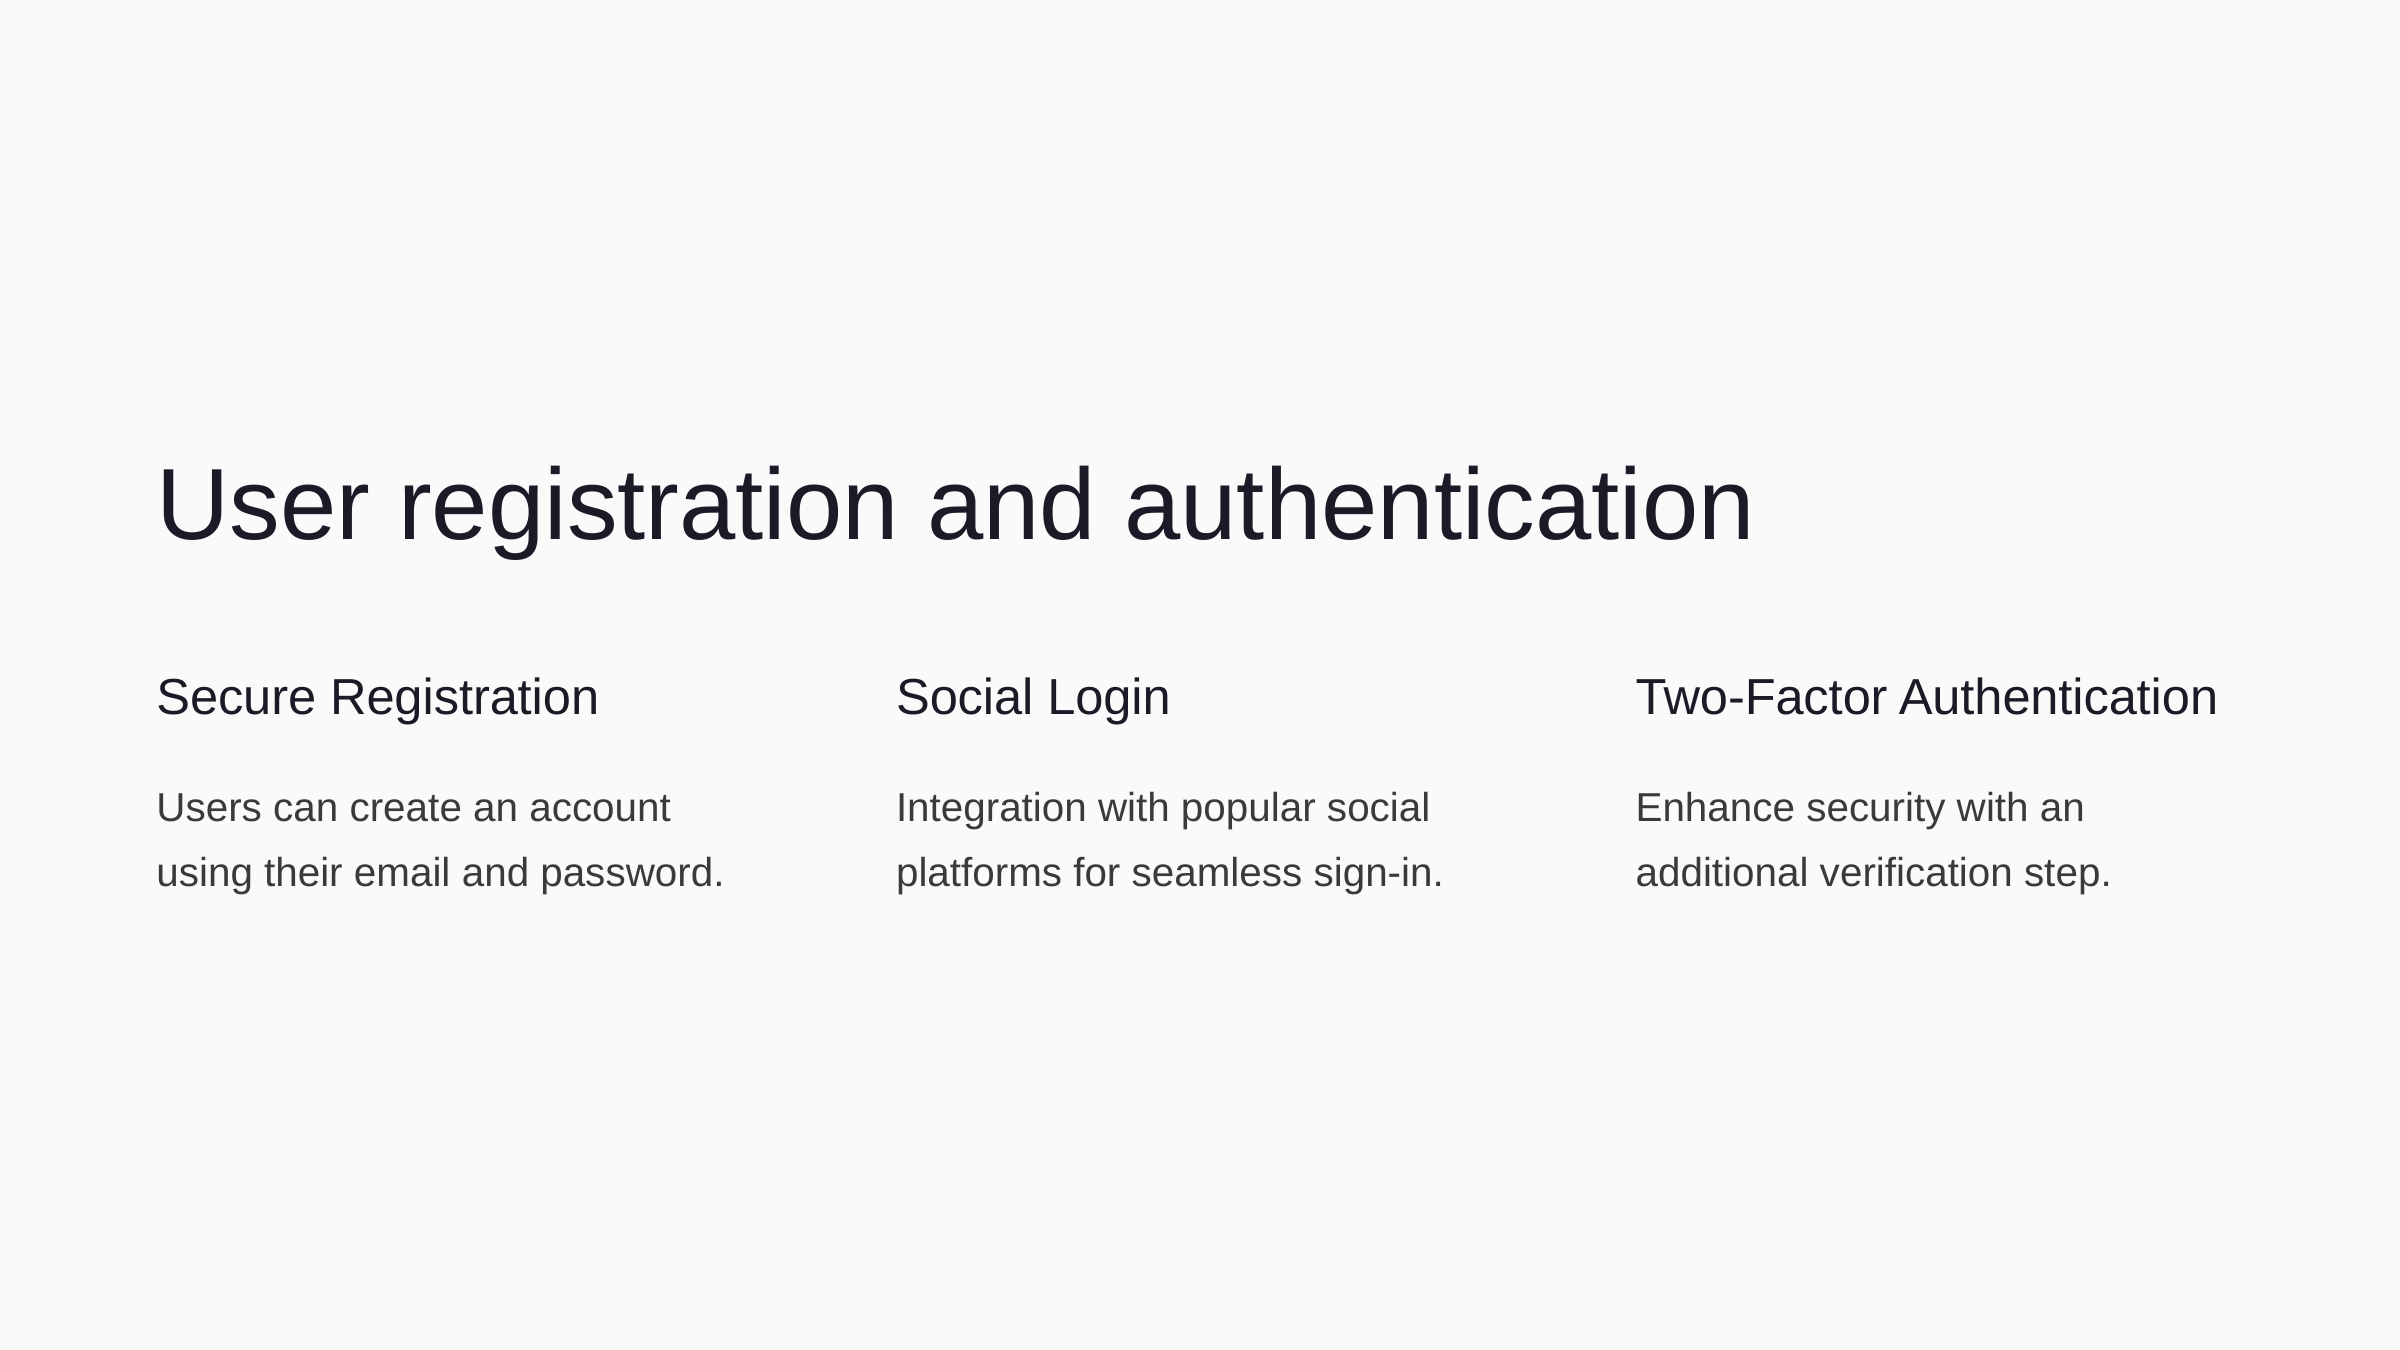

User registration and authentication
Secure Registration
Social Login
Two-Factor Authentication
Users can create an account using their email and password.
Integration with popular social platforms for seamless sign-in.
Enhance security with an additional verification step.